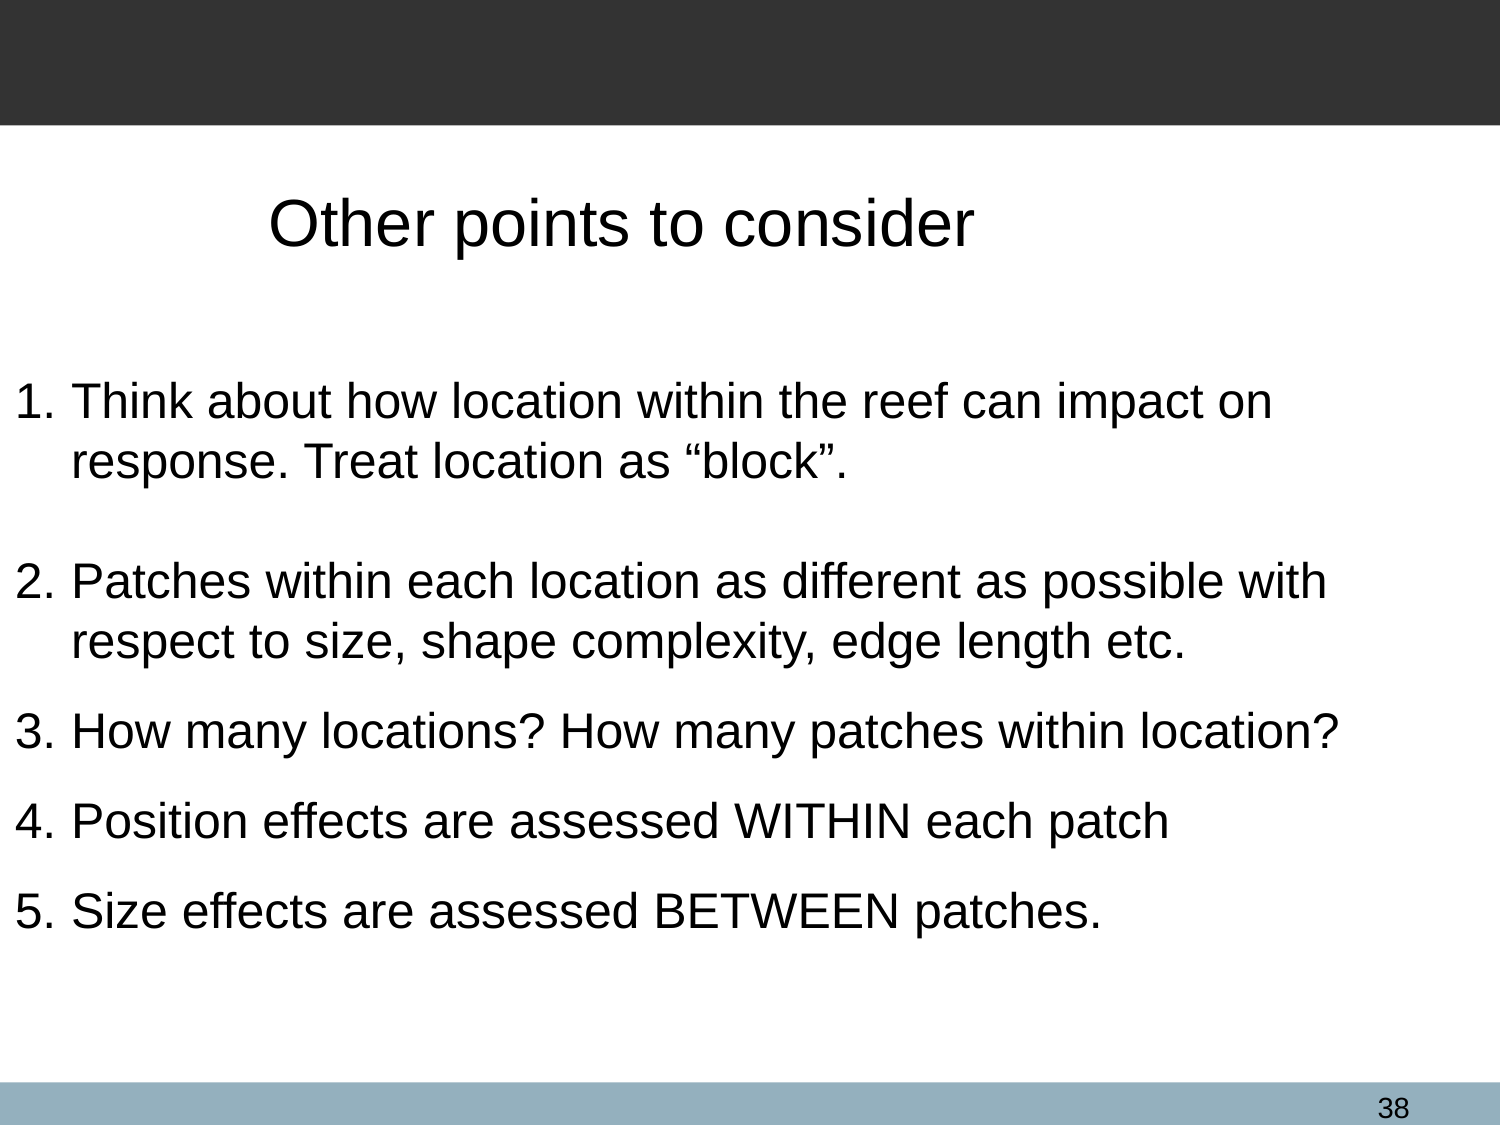

Other points to consider
Think about how location within the reef can impact on response. Treat location as “block”.
Patches within each location as different as possible with respect to size, shape complexity, edge length etc.
How many locations? How many patches within location?
Position effects are assessed WITHIN each patch
Size effects are assessed BETWEEN patches.
38